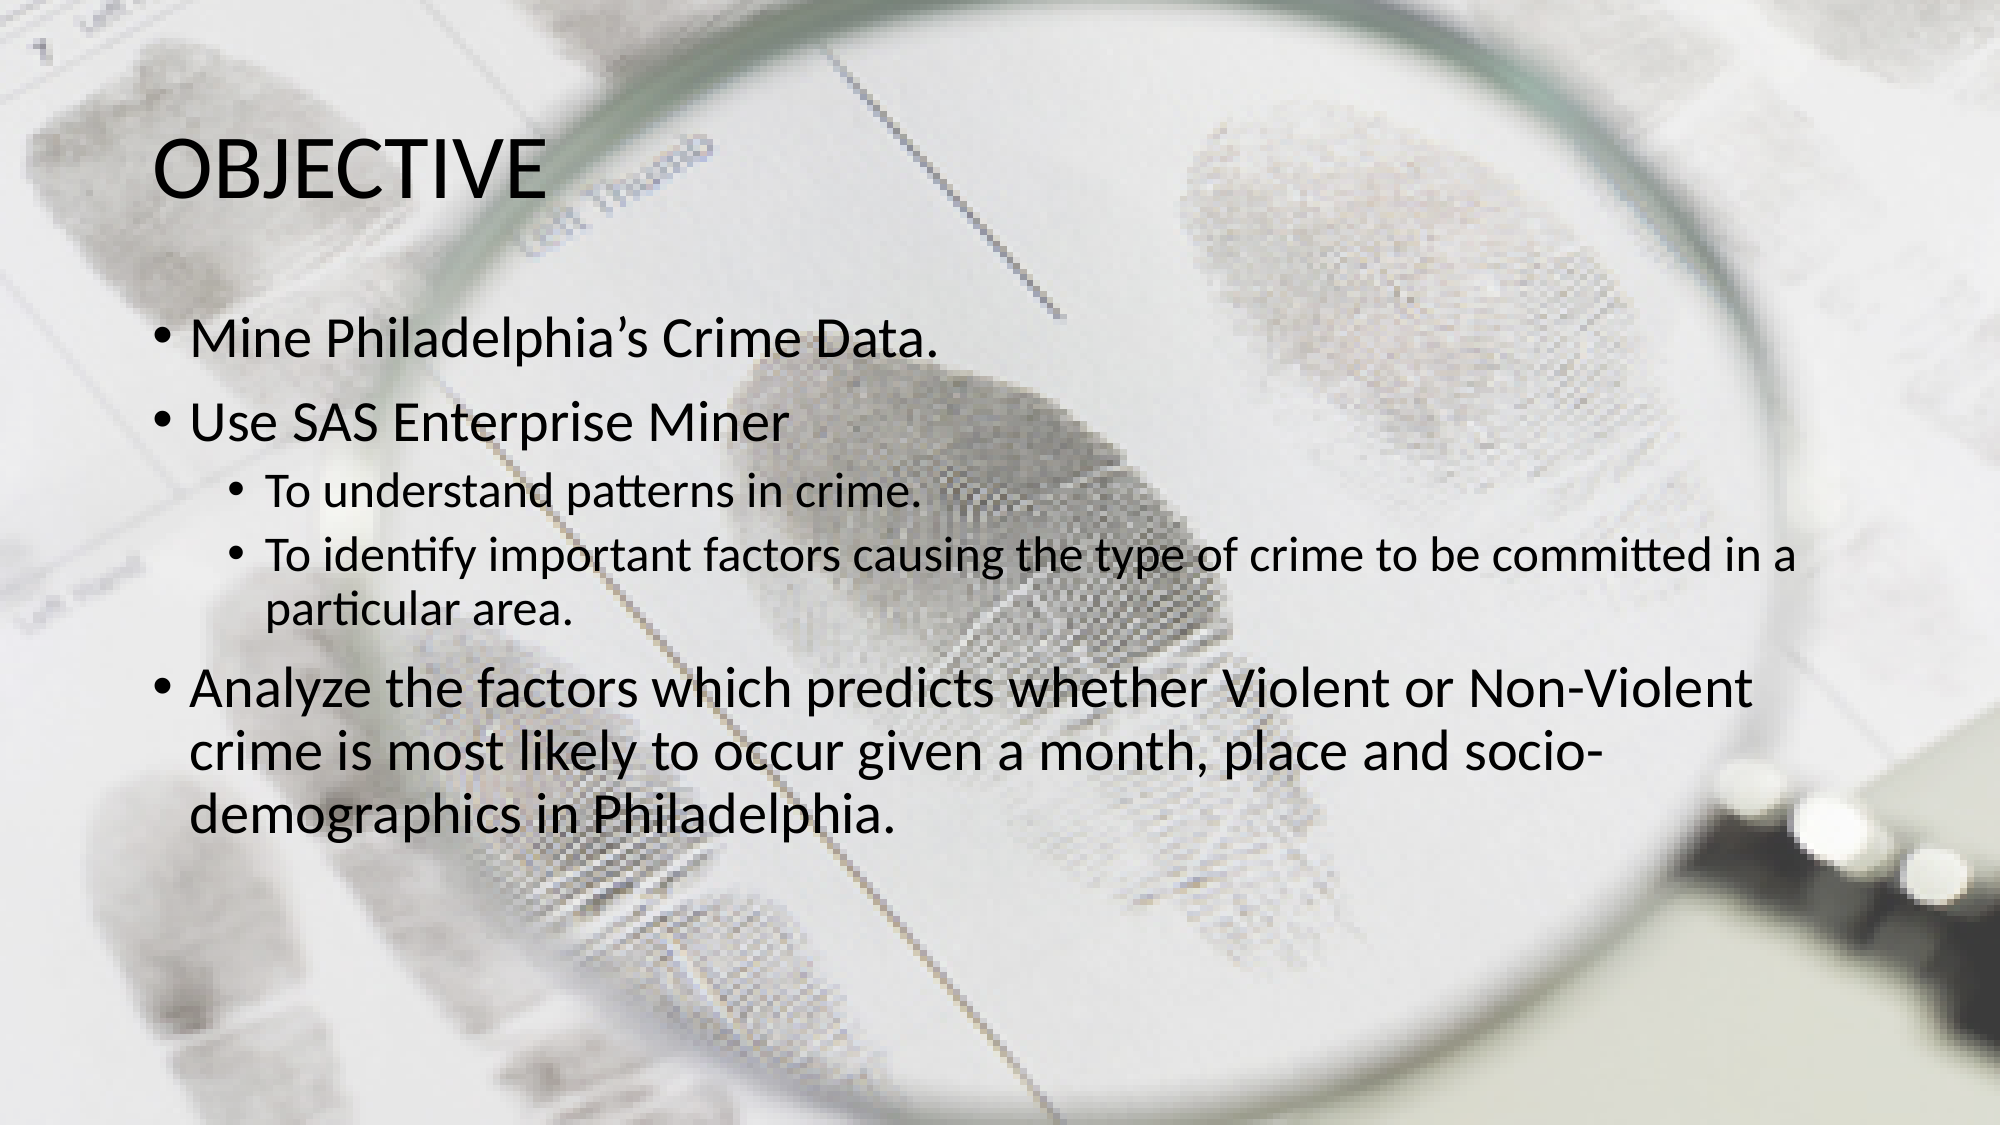

# OBJECTIVE
Mine Philadelphia’s Crime Data.
Use SAS Enterprise Miner
To understand patterns in crime.
To identify important factors causing the type of crime to be committed in a particular area.
Analyze the factors which predicts whether Violent or Non-Violent crime is most likely to occur given a month, place and socio-demographics in Philadelphia.